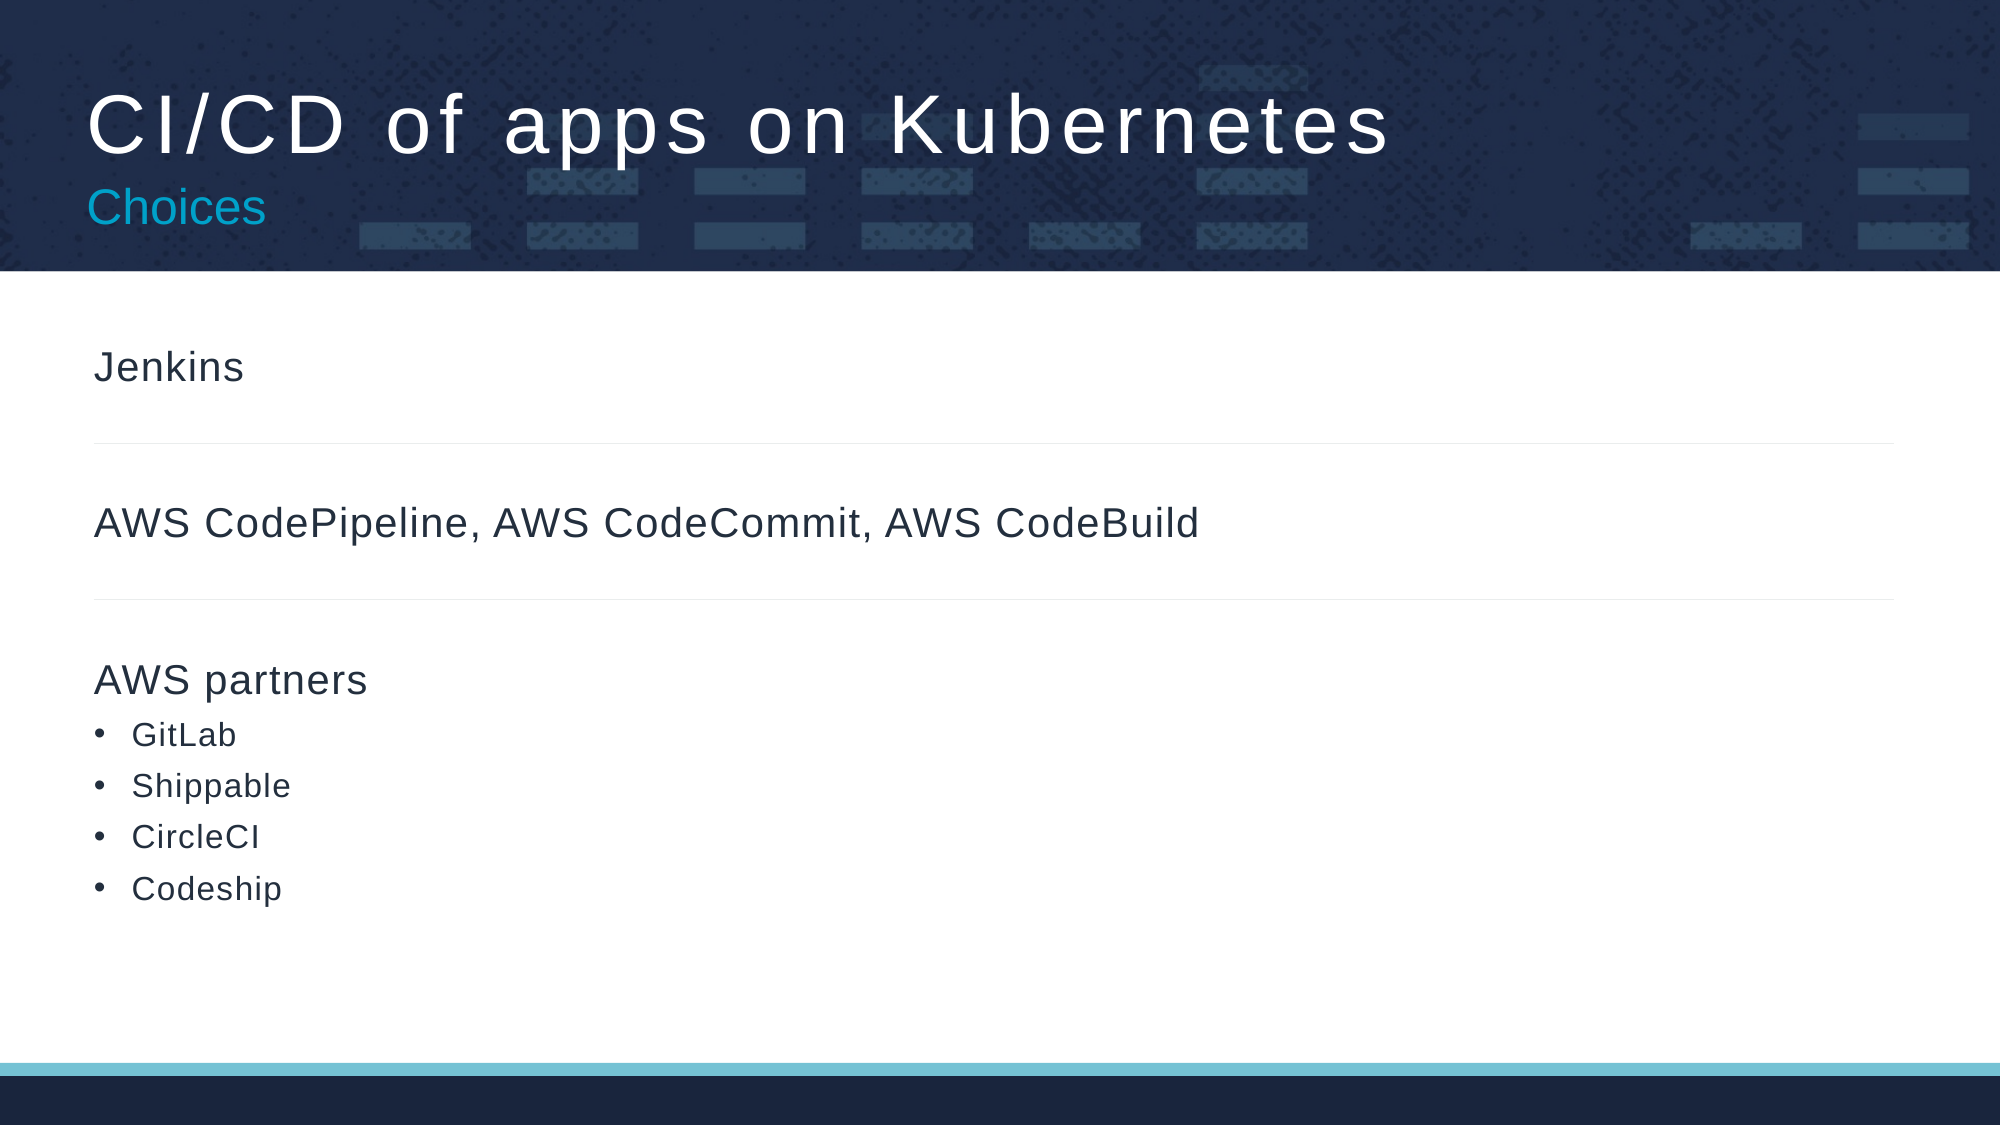

# CI/CD of apps on Kubernetes
Choices
Jenkins
AWS CodePipeline, AWS CodeCommit, AWS CodeBuild
AWS partners
GitLab
Shippable
CircleCI
Codeship